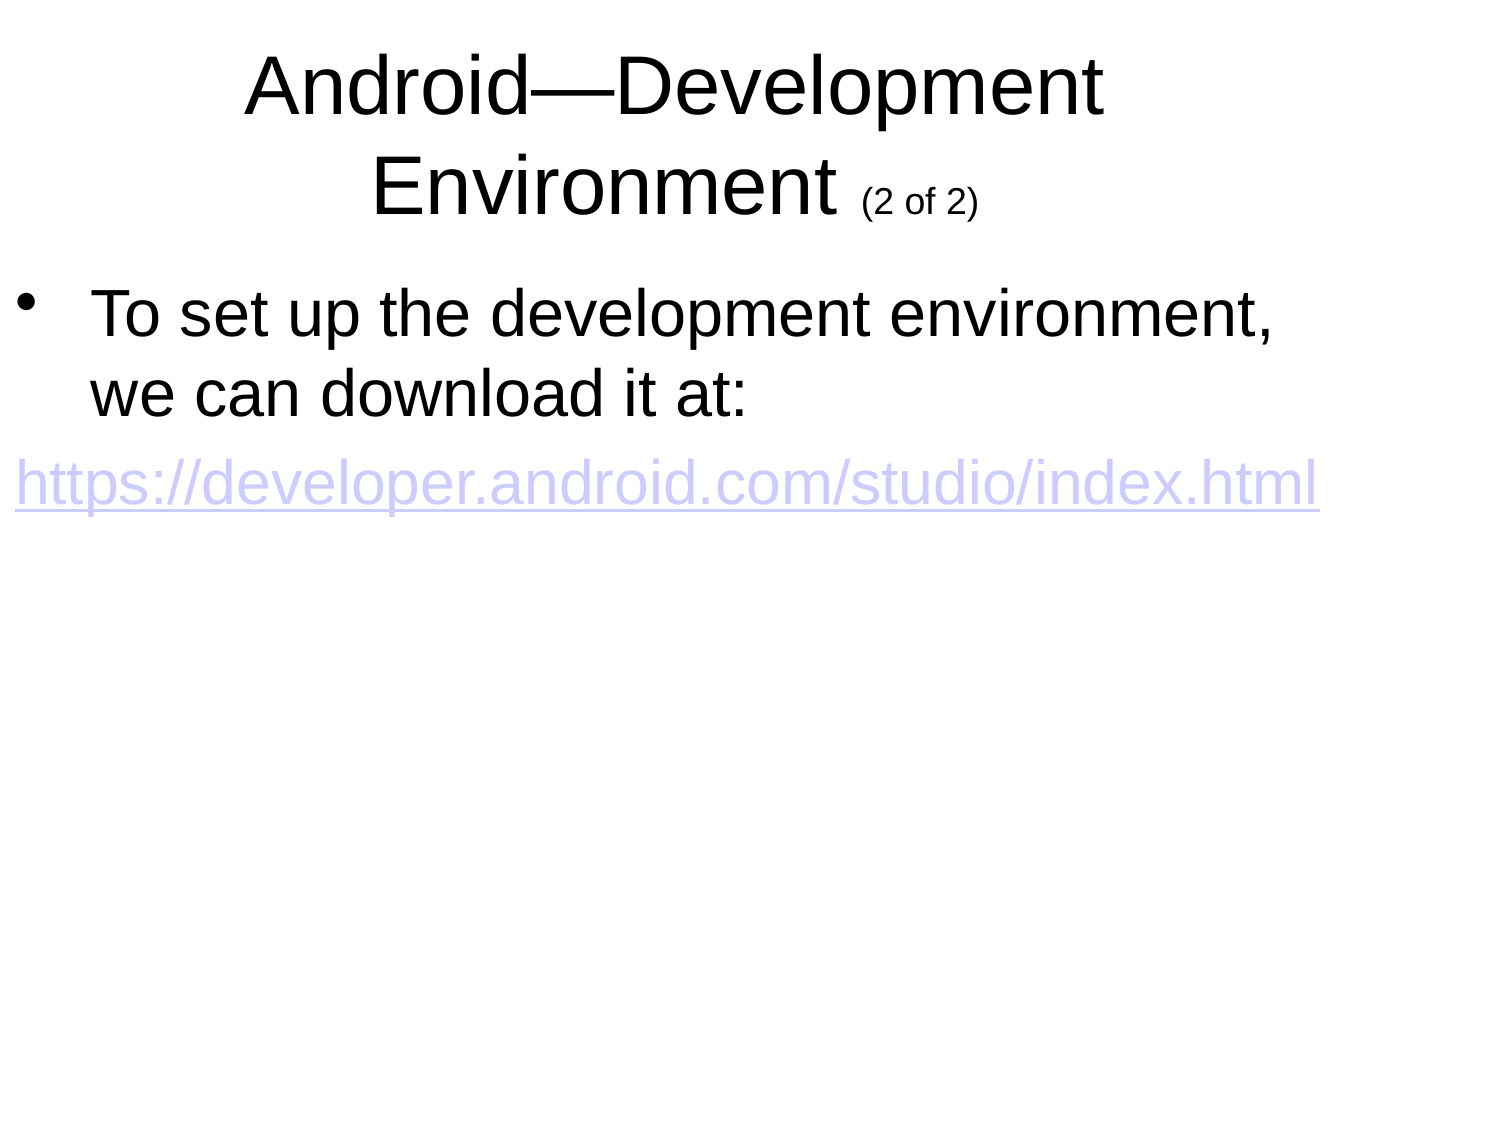

Android—Development Environment (2 of 2)
To set up the development environment, we can download it at:
https://developer.android.com/studio/index.html